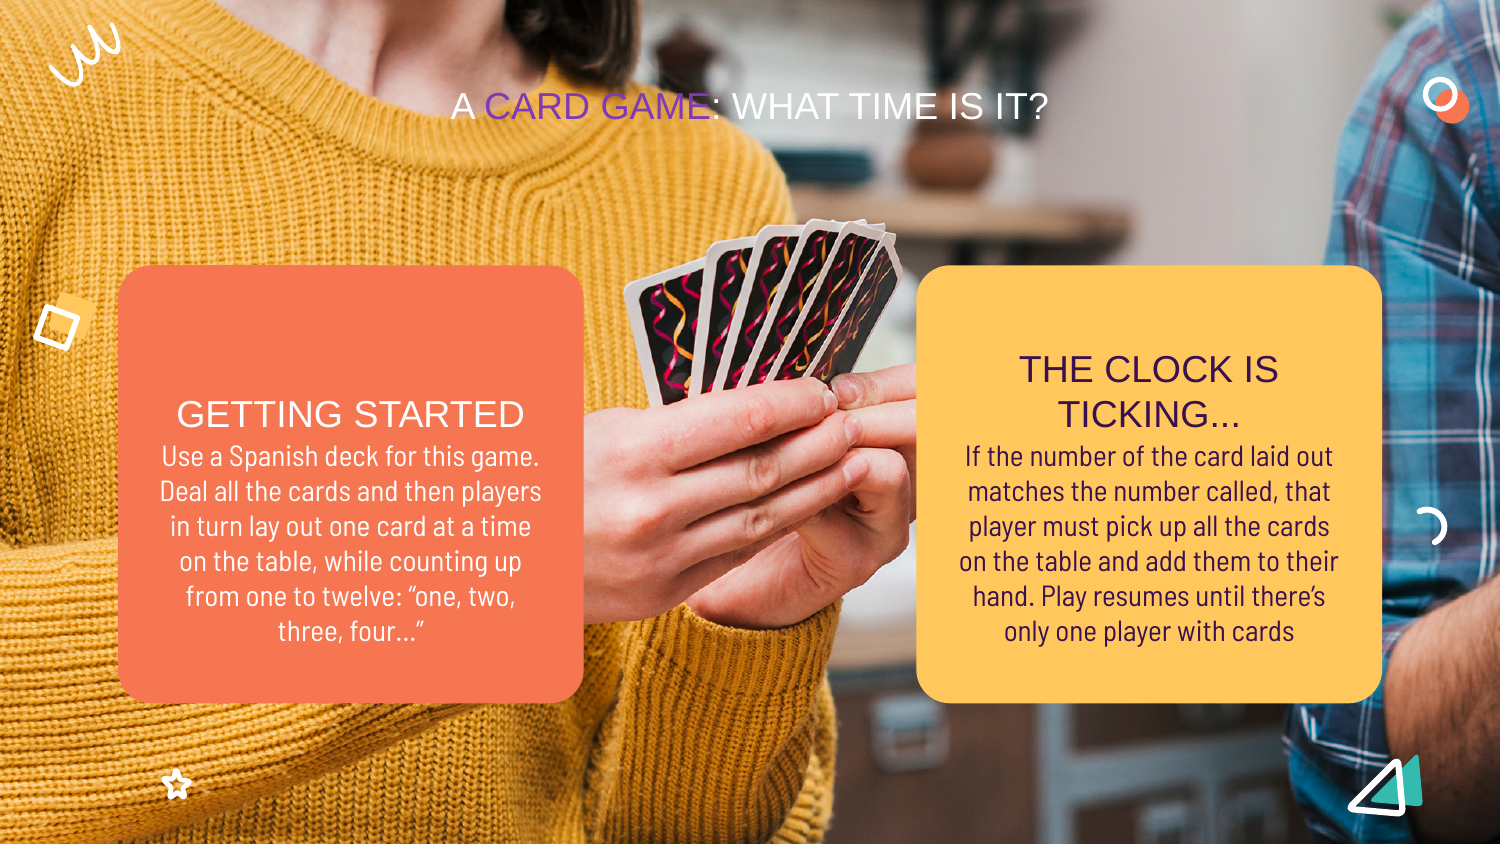

# A CARD GAME: WHAT TIME IS IT?

GETTING STARTED
THE CLOCK IS TICKING...
If the number of the card laid out matches the number called, that player must pick up all the cards on the table and add them to their hand. Play resumes until there’s only one player with cards
Use a Spanish deck for this game. Deal all the cards and then players in turn lay out one card at a time on the table, while counting up from one to twelve: “one, two, three, four…”